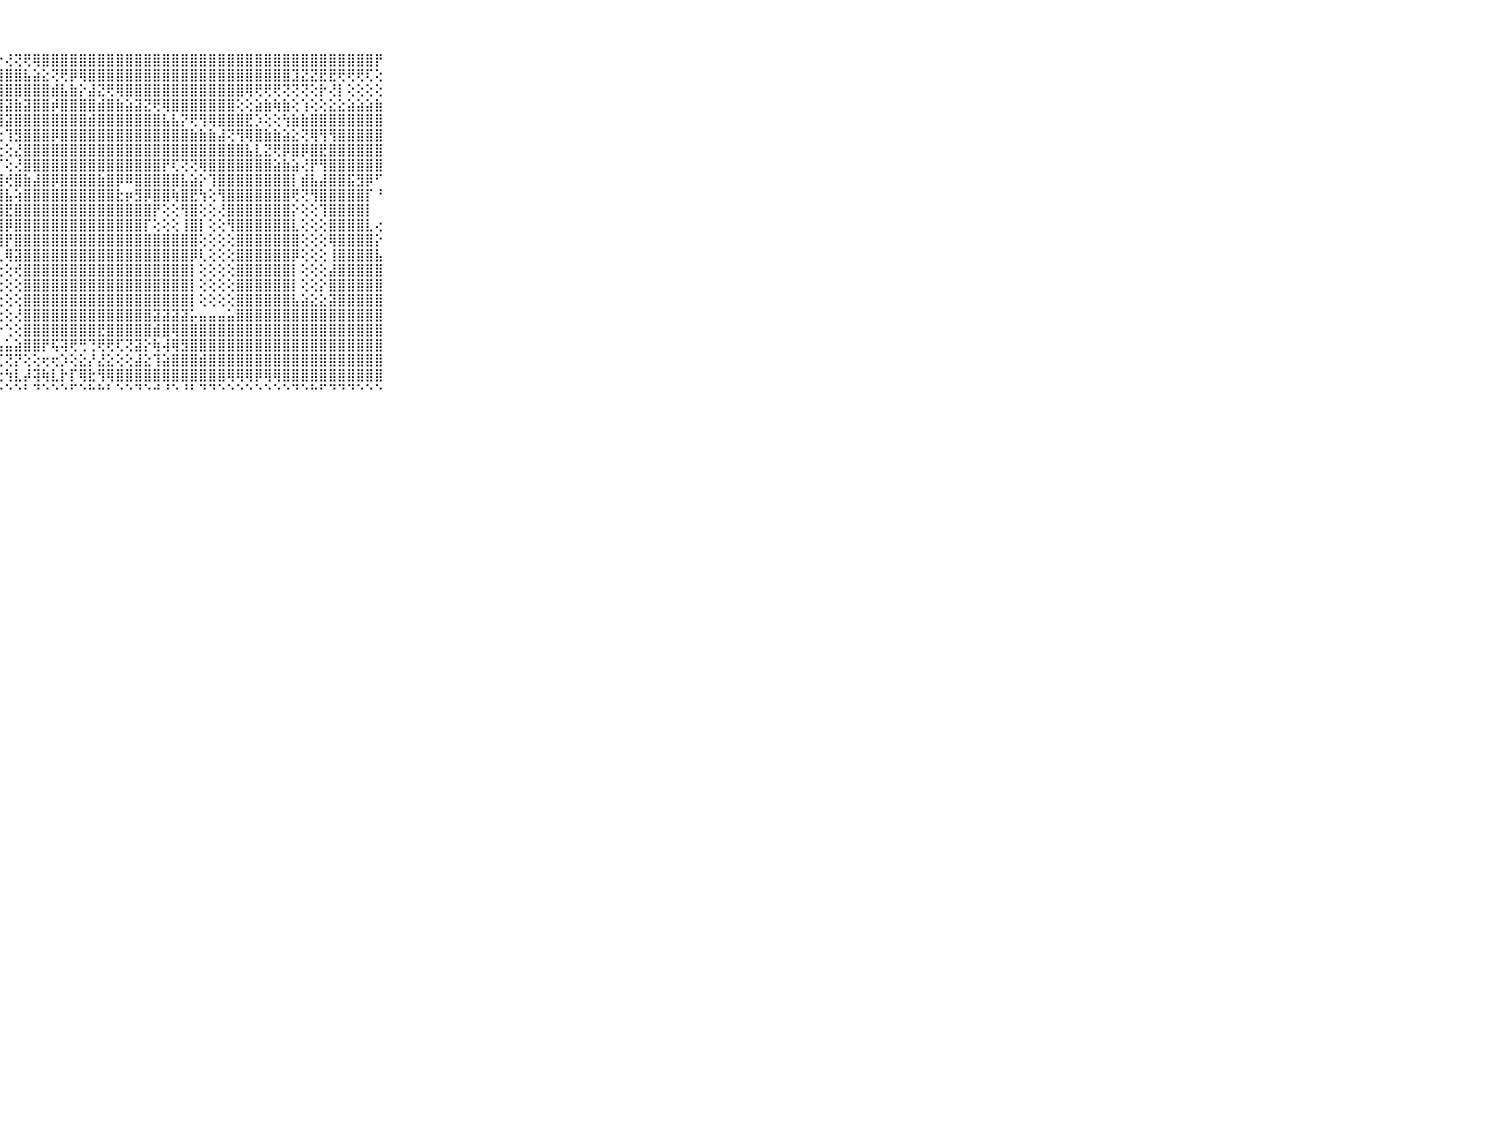

⠀⠀⠀⠀⠀⠀⠀⠀⠀⠀⠀⢜⡕⢕⡕⡼⣻⢾⣿⣗⣿⣿⣿⣷⣿⣗⣵⡕⢜⢝⢟⢿⣿⣿⣿⣿⣿⣿⣿⣿⣿⣿⣿⣿⣿⣿⣿⣿⣿⣿⣿⣿⣿⣿⣿⣿⣿⣿⣿⣿⣿⣿⣿⣿⣿⣿⣿⣿⡟⠀⠀⠀⠀⠀⠀⠀⠀⠀⠀⠀⠀
⠀⠀⠀⠀⠀⠀⠀⠀⠀⠀⠀⢜⣷⢼⢳⢏⣷⡽⢇⢝⣿⣿⣿⣯⣟⣿⣽⣿⣿⣿⣧⣵⣕⢝⢟⡿⢿⣿⣿⣿⣿⣿⣿⣿⣿⣿⣿⣿⣿⣿⣿⣿⣿⣿⣿⣿⣿⣿⣿⣹⣝⣝⣟⣟⢟⢟⢟⢏⢕⠀⠀⠀⠀⠀⠀⠀⠀⠀⠀⠀⠀
⠀⠀⠀⠀⠀⠀⠀⠀⠀⠀⠀⣇⡱⢕⣷⣏⣏⣿⣹⣳⣽⣿⣷⣿⣿⣿⣻⣿⣿⣿⣿⣿⣿⣾⣧⣷⡕⣼⣝⢟⢿⣿⣿⣿⣿⣿⣿⣿⣿⣿⣿⣿⣿⣿⢿⢟⢟⢟⢝⢝⢝⢕⡗⢜⡇⢕⢕⢕⢕⠀⠀⠀⠀⠀⠀⠀⠀⠀⠀⠀⠀
⠀⠀⠀⠀⠀⠀⠀⠀⠀⠀⠀⣿⣵⣾⡿⢿⢟⢏⢝⢕⢕⢜⢝⢝⢻⢿⢿⣿⣽⣷⣽⣿⣿⡾⣿⣿⣿⣿⣾⣿⣷⣵⣽⣝⢟⢿⣿⣿⣿⣿⣿⣿⣿⢕⢕⣵⣷⢷⣷⢕⢱⢕⢕⣕⣕⣵⣵⣵⣷⠀⠀⠀⠀⠀⠀⠀⠀⠀⠀⠀⠀
⠀⠀⠀⠀⠀⠀⠀⠀⠀⠀⠀⠟⠙⠑⠕⠕⢅⢕⢕⢕⡕⢕⢕⢕⢕⢕⢕⢻⣽⣿⣿⣿⣿⣿⣿⣿⣿⣾⣿⣿⣿⣿⣿⣿⣿⣧⣧⡝⢟⢻⢿⣿⣿⣿⣟⡱⢕⢕⢳⣷⣷⣿⣿⣿⣿⣿⣿⣿⣿⠀⠀⠀⠀⠀⠀⠀⠀⠀⠀⠀⠀
⠀⠀⠀⠀⠀⠀⠀⠀⠀⠀⠀⡀⢀⠀⠀⠀⠀⠁⠁⠁⠘⠝⢷⣵⡕⢕⢕⢕⢹⣻⣿⣿⣿⡿⣿⣿⣿⣿⣿⣿⣿⣿⣿⣿⣿⣿⣿⣿⣷⣷⣷⣼⢝⢻⢿⣿⣷⣷⣵⣕⢝⢿⢻⢻⣿⣿⣿⣿⣿⠀⠀⠀⠀⠀⠀⠀⠀⠀⠀⠀⠀
⠀⠀⠀⠀⠀⠀⠀⠀⠀⠀⠀⠉⠉⠙⠓⠖⠔⠀⠀⠀⠀⠀⠀⠙⢿⣧⡕⢕⢕⣜⣿⣿⣿⣿⣿⣿⣿⣿⣿⣿⣿⣿⣿⣿⣿⣿⣿⣿⣿⣿⣿⣿⣿⣿⣧⣇⣝⢟⡿⣿⡿⣿⣟⣿⣿⣿⣿⣿⣿⠀⠀⠀⠀⠀⠀⠀⠀⠀⠀⠀⠀
⠀⠀⠀⠀⠀⠀⠀⠀⠀⠀⠀⠀⠀⠁⠀⢀⢄⢁⠀⠐⠄⠄⢀⠀⠈⢻⣿⡎⢕⢜⣿⣿⣿⣿⣿⣿⣿⣿⣿⣿⣿⣿⣿⣿⣿⡟⢏⢝⢝⢿⣿⣿⣿⣿⣿⣿⣿⣵⣷⣵⢜⡟⢻⣿⣿⣿⣿⣿⣿⠀⠀⠀⠀⠀⠀⠀⠀⠀⠀⠀⠀
⠀⠀⠀⠀⠀⠀⠀⠀⠀⠀⠀⣕⡕⢔⢕⢕⢅⢔⢕⢁⢔⠔⢔⠐⢀⠜⣿⣿⢞⣿⣷⣼⣿⡿⣿⣿⣿⣿⣷⣿⡿⠿⣿⣿⣿⣿⣿⣧⣵⡕⢹⣿⣿⣿⣿⣿⣿⣿⣿⡇⣾⣧⣼⣿⣿⣯⣻⡿⠋⠀⠀⠀⠀⠀⠀⠀⠀⠀⠀⠀⠀
⠀⠀⠀⠀⠀⠀⠀⠀⠀⠀⠀⣿⣿⣷⣾⣧⣵⣵⣕⡕⢕⢕⢕⢅⢔⢕⣿⣿⣧⢵⣿⣿⣿⣿⣿⣿⣿⣿⣿⣿⣗⡶⣻⡿⣿⣿⢷⣿⣟⢳⢕⢻⣿⣿⣿⣿⣿⣿⣿⢟⢝⢻⣿⣿⣿⣿⣿⡏⠘⠀⠀⠀⠀⠀⠀⠀⠀⠀⠀⠀⠀
⠀⠀⠀⠀⠀⠀⠀⠀⠀⠀⠀⣿⣿⣿⣿⣿⣿⣿⣿⣿⣿⣷⣷⣵⣱⡱⣿⣿⣟⣿⣿⣿⣿⣿⣿⣿⣿⣿⣿⣿⣿⣿⣿⣿⡟⢕⢕⢻⣿⢕⢕⢜⣿⣿⣿⣿⣿⣿⣿⡕⢕⢕⢹⣿⣿⣿⣿⡇⠀⠀⠀⠀⠀⠀⠀⠀⠀⠀⠀⠀⠀
⠀⠀⠀⠀⠀⠀⠀⠀⠀⠀⠀⣿⣿⣿⣿⣿⣿⣿⣿⣿⣿⣿⣿⣿⣿⣿⣿⣿⡿⣿⣿⣿⣿⣿⣿⣿⣿⣿⣿⣿⣿⣿⣿⡏⢕⢕⢕⢸⣿⡇⢕⢕⢻⣿⣿⣿⣿⣿⣿⣇⢕⢕⢕⣿⣿⣿⣿⣇⢔⠀⠀⠀⠀⠀⠀⠀⠀⠀⠀⠀⠀
⠀⠀⠀⠀⠀⠀⠀⠀⠀⠀⠀⣿⣿⣿⣿⣿⣿⣿⣿⣿⣿⣿⣿⣿⣿⣿⣿⣿⡟⣿⣿⣿⣿⣿⣿⣿⣿⣿⣿⣿⣿⣿⣿⣿⣿⣿⣿⣿⣿⢕⢕⢕⢕⣿⣿⣿⣿⣿⣿⣿⢕⢕⢕⢿⣿⣿⣿⣿⡕⠀⠀⠀⠀⠀⠀⠀⠀⠀⠀⠀⠀
⠀⠀⠀⠀⠀⠀⠀⠀⠀⠀⠀⣿⣿⣿⣿⣿⣿⣿⣿⣿⣿⣿⣿⣿⣿⣿⣿⢇⢿⣽⣿⣿⣿⣿⣿⣿⣿⣿⣿⣿⣿⣿⣿⣿⣿⣿⣿⣿⡿⢇⢕⢕⢕⣿⣿⣿⣿⣿⣿⡿⢕⢕⢕⢸⣿⣿⣿⣿⣧⠀⠀⠀⠀⠀⠀⠀⠀⠀⠀⠀⠀
⠀⠀⠀⠀⠀⠀⠀⠀⠀⠀⠀⣿⣿⣿⣿⣿⣿⣿⣿⣿⣿⣿⣿⣿⣿⣿⣿⢕⢕⢞⣿⣿⣿⣿⣿⣿⣿⣿⣿⣿⣿⣿⣿⣿⣿⣿⣿⣿⡇⢕⢕⢕⢕⣿⣿⣿⣿⣿⣿⡇⢕⢕⢕⣼⣿⣿⣿⣿⣿⠀⠀⠀⠀⠀⠀⠀⠀⠀⠀⠀⠀
⠀⠀⠀⠀⠀⠀⠀⠀⠀⠀⠀⣿⣿⣿⣿⣿⣿⣿⣿⣿⣿⣿⣿⣿⣿⣿⣿⢕⢕⢕⣿⣿⣿⣿⣿⣿⣿⣿⣿⣿⣿⣿⣿⣿⣿⣿⣿⣿⡇⢕⢕⢕⢕⣿⣿⣿⣿⣿⣿⡇⢕⢕⡕⣿⣿⣿⣿⣿⣿⠀⠀⠀⠀⠀⠀⠀⠀⠀⠀⠀⠀
⠀⠀⠀⠀⠀⠀⠀⠀⠀⠀⠀⣿⣿⣿⣿⣿⣿⣿⣿⣿⣿⣿⣿⣿⣿⣿⡗⢕⢕⢕⣿⣿⣿⣿⣿⣿⣿⣿⣿⣿⣿⣿⣿⣿⣿⣿⣿⣿⡇⢕⢕⢕⢕⣿⣿⣿⣿⣿⣿⣧⣵⣕⣕⣽⣿⣿⣿⣿⣿⠀⠀⠀⠀⠀⠀⠀⠀⠀⠀⠀⠀
⠀⠀⠀⠀⠀⠀⠀⠀⠀⠀⠀⠸⣿⣿⣿⣿⣿⣿⣿⣿⣿⣿⣿⣿⣿⣿⡧⢕⢕⢜⣿⣿⣿⣿⣿⣿⣿⣿⣿⣿⣿⣿⣿⣿⣽⣽⣽⣽⡥⣤⣤⣤⣥⣿⣿⣿⣿⣿⣿⣿⣿⣿⣿⣿⣿⣿⣿⣿⣿⠀⠀⠀⠀⠀⠀⠀⠀⠀⠀⠀⠀
⠀⠀⠀⠀⠀⠀⠀⠀⠀⠀⠀⠀⠜⣿⣿⣿⣿⣿⣿⣿⣿⣿⣿⢿⢿⢿⢇⠑⢑⢕⣿⣿⣿⣿⣿⣿⣿⣿⣟⣿⣿⣿⣿⣿⣾⣿⢿⣿⣿⣿⣿⣿⣿⣿⣿⣿⣿⣿⣿⣿⣿⣿⣿⣿⣿⣿⣿⣿⣿⠀⠀⠀⠀⠀⠀⠀⠀⠀⠀⠀⠀
⠀⠀⠀⠀⠀⠀⠀⠀⠀⠀⠀⣤⣤⣵⣵⣵⣵⣵⣵⡵⢵⡵⢵⣕⣵⣅⣅⣠⣥⣵⣿⣿⡟⢯⢽⢟⢛⢙⢟⢟⢏⢝⣽⡕⢷⢼⢿⣻⣿⣿⣿⣿⣿⣿⣿⣿⣿⣿⣿⣿⣿⣿⣿⣿⣿⣿⣿⣿⣿⠀⠀⠀⠀⠀⠀⠀⠀⠀⠀⠀⠀
⠀⠀⠀⠀⠀⠀⠀⠀⠀⠀⠀⢞⣟⣯⣽⣯⣧⣿⣿⣾⣿⣿⢿⢿⢿⢟⢟⢏⢝⡝⢕⢕⢖⢖⡱⢕⣕⡜⣜⣕⢕⢕⣼⣕⢹⣵⣿⣿⣿⣾⣿⣿⣿⣿⣿⣿⣿⣿⣿⣿⣿⣿⣿⣿⣿⣿⣿⣿⣿⠀⠀⠀⠀⠀⠀⠀⠀⠀⠀⠀⠀
⠀⠀⠀⠀⠀⠀⠀⠀⠀⠀⠀⠿⠟⢻⢟⠝⢝⢝⢕⢕⢵⢧⢕⢕⢕⢕⢱⢕⢳⣇⡼⢽⢷⣇⡗⡏⢿⣗⢻⢿⣿⣿⣿⣿⣿⣿⣿⣿⣿⣿⣿⣿⢿⢿⢿⡿⢿⢿⣿⣿⣿⣿⣿⣿⣿⣿⣿⣿⣿⠀⠀⠀⠀⠀⠀⠀⠀⠀⠀⠀⠀
⠀⠀⠀⠀⠀⠀⠀⠀⠀⠀⠀⠀⠐⠀⠐⠑⠑⠑⠑⠑⠑⠑⠙⠙⠘⠛⠃⠑⠑⠑⠃⠙⠑⠑⠑⠋⠑⠓⠓⠃⠑⠑⠙⠑⠚⠘⠑⠘⠃⠙⠙⠑⠑⠑⠑⠑⠑⠑⠑⠙⠑⠓⠋⠙⠙⠙⠑⠑⠑⠀⠀⠀⠀⠀⠀⠀⠀⠀⠀⠀⠀